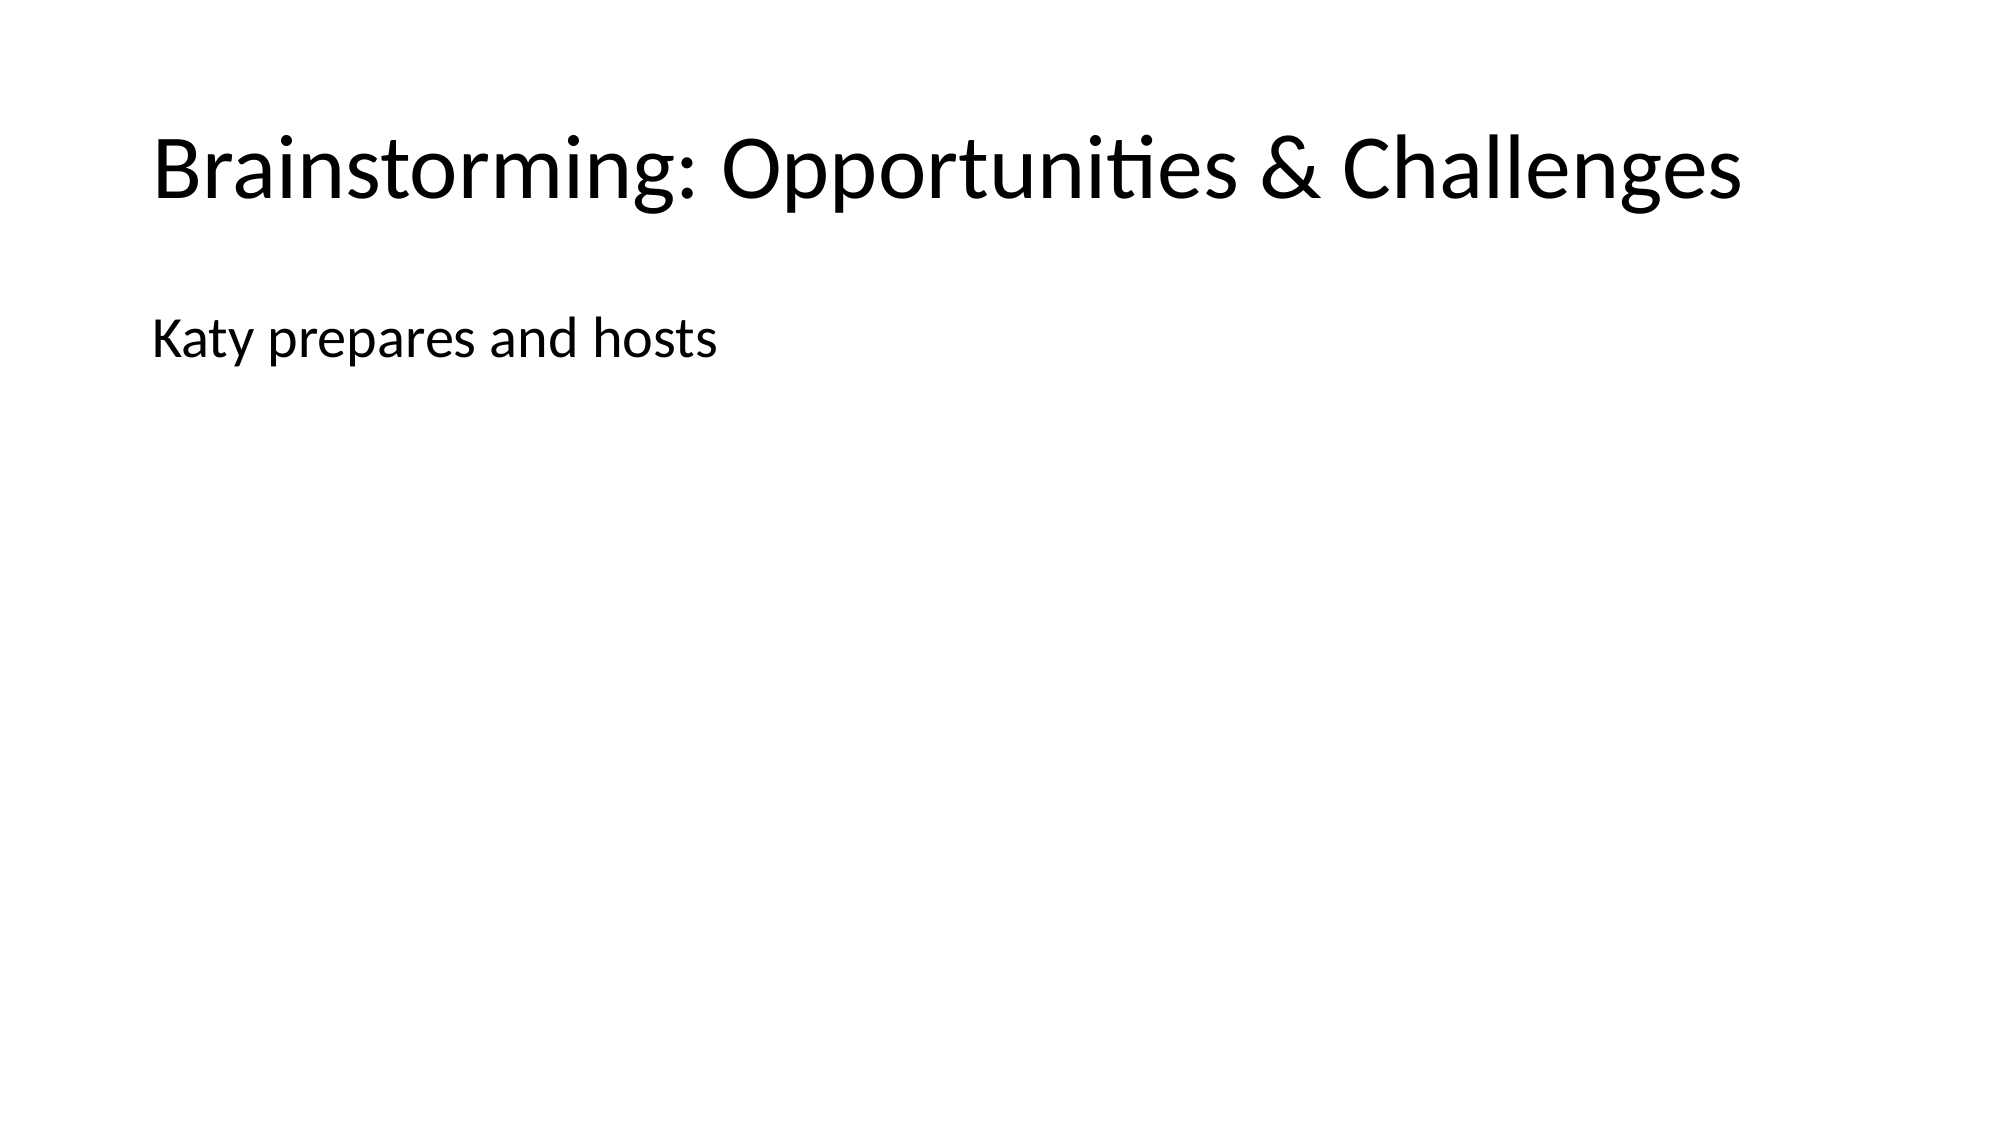

# Brainstorming: Opportunities & Challenges
Katy prepares and hosts